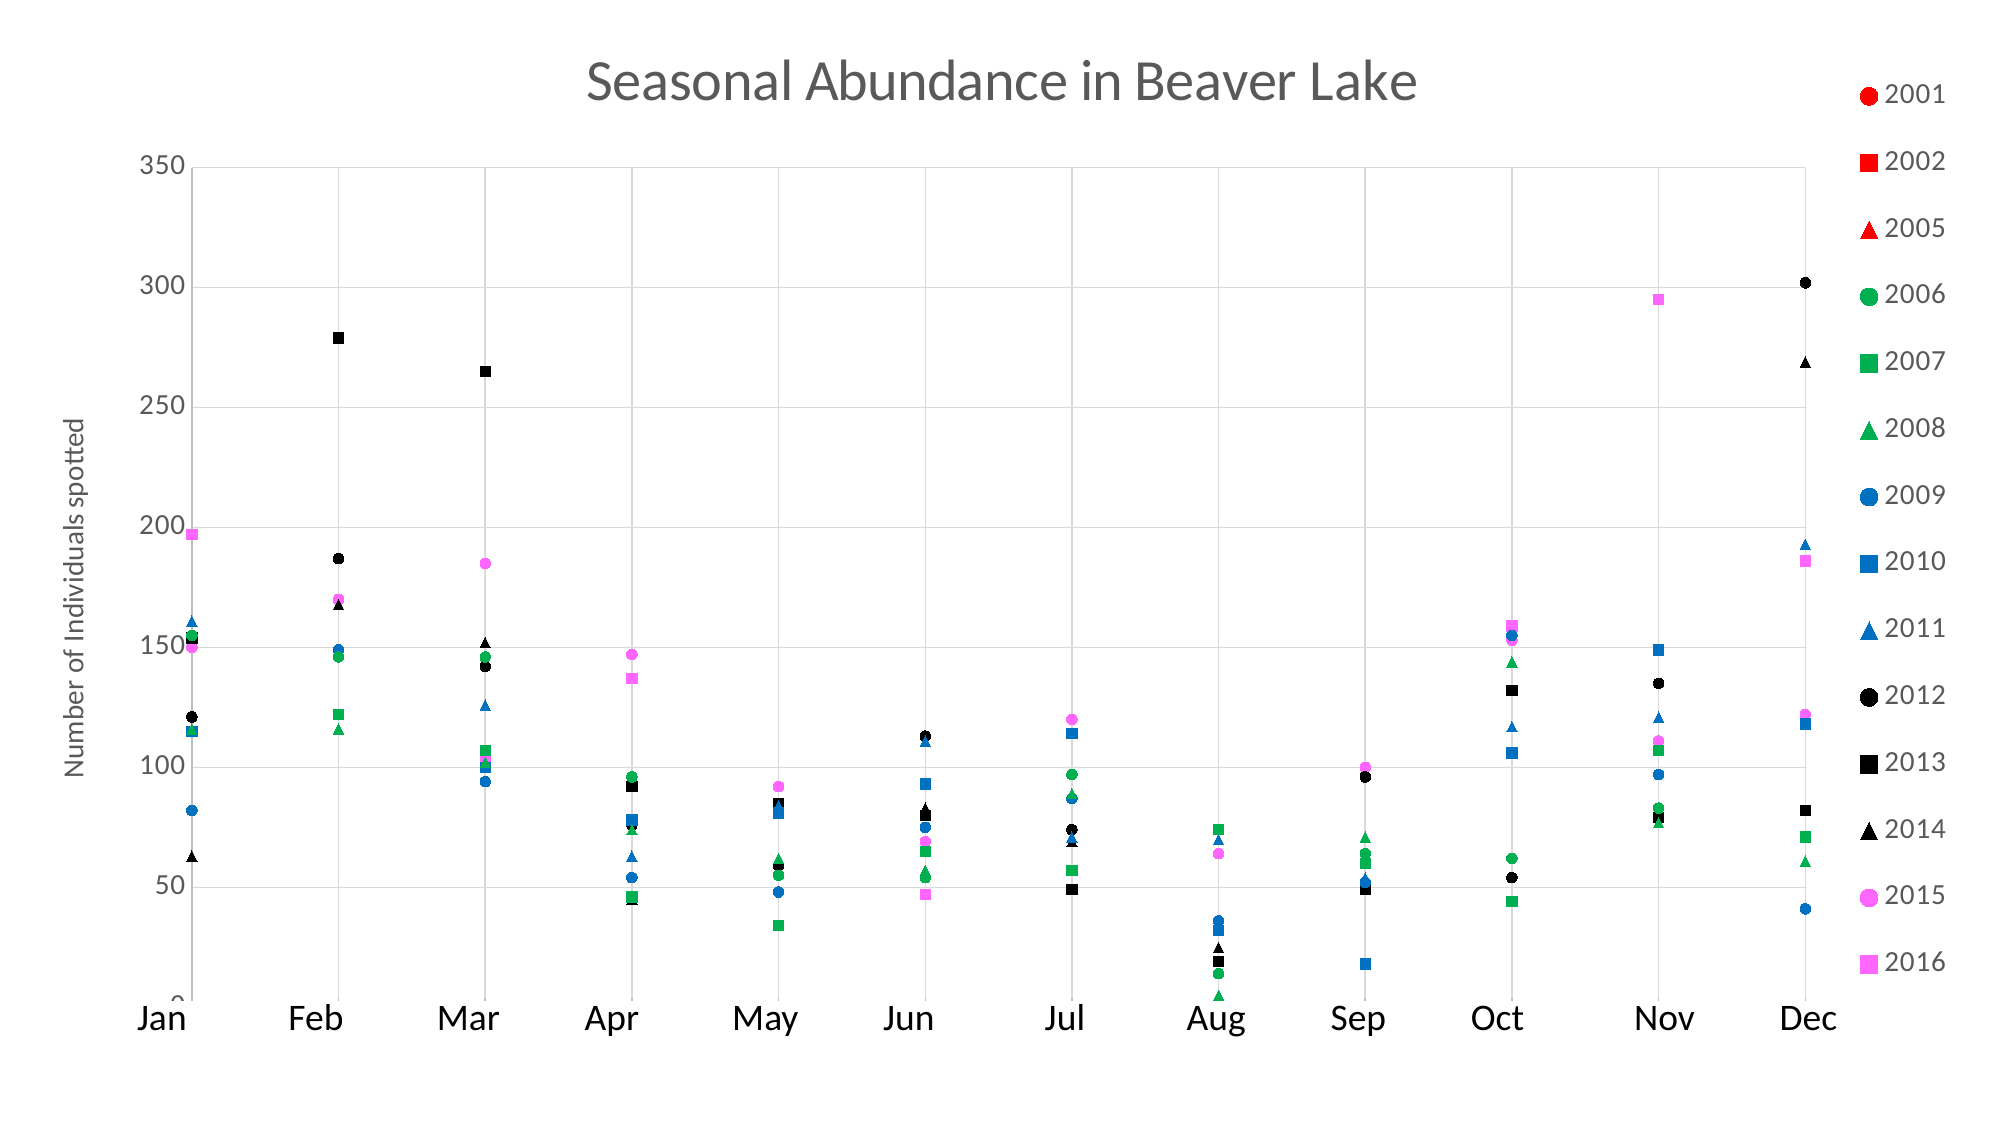

### Chart: Seasonal Abundance in Beaver Lake

| Category |  |  |  |  |  |  |  |  |  |  |  |  |  |  |
|---|---|---|---|---|---|---|---|---|---|---|---|---|---|---|
   Jan            Feb           Mar          Apr           May          Jun             Jul            Aug          Sep          Oct             Nov          Dec